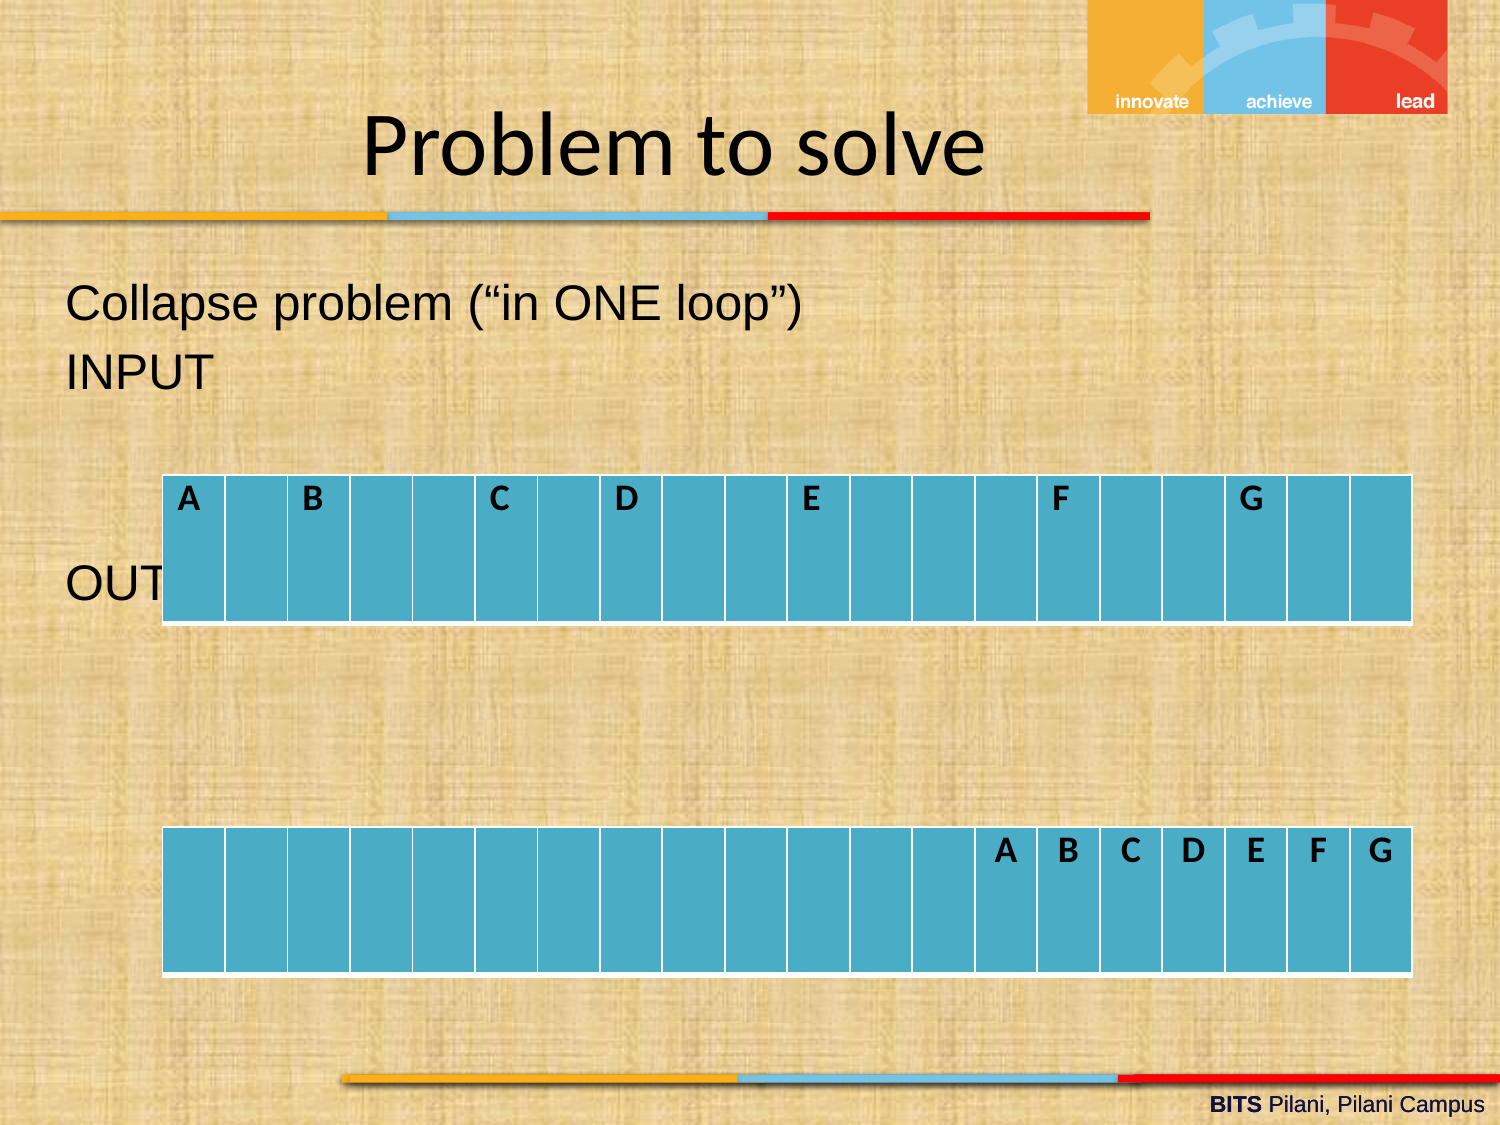

Problem to solve
Collapse problem (“in ONE loop”)
INPUT

OUTPUT

| A |  | B |  |  | C |  | D |  |  | E |  |  |  | F |  |  | G |  |  |
| --- | --- | --- | --- | --- | --- | --- | --- | --- | --- | --- | --- | --- | --- | --- | --- | --- | --- | --- | --- |
|  |  |  |  |  |  |  |  |  |  |  |  |  | A | B | C | D | E | F | G |
| --- | --- | --- | --- | --- | --- | --- | --- | --- | --- | --- | --- | --- | --- | --- | --- | --- | --- | --- | --- |